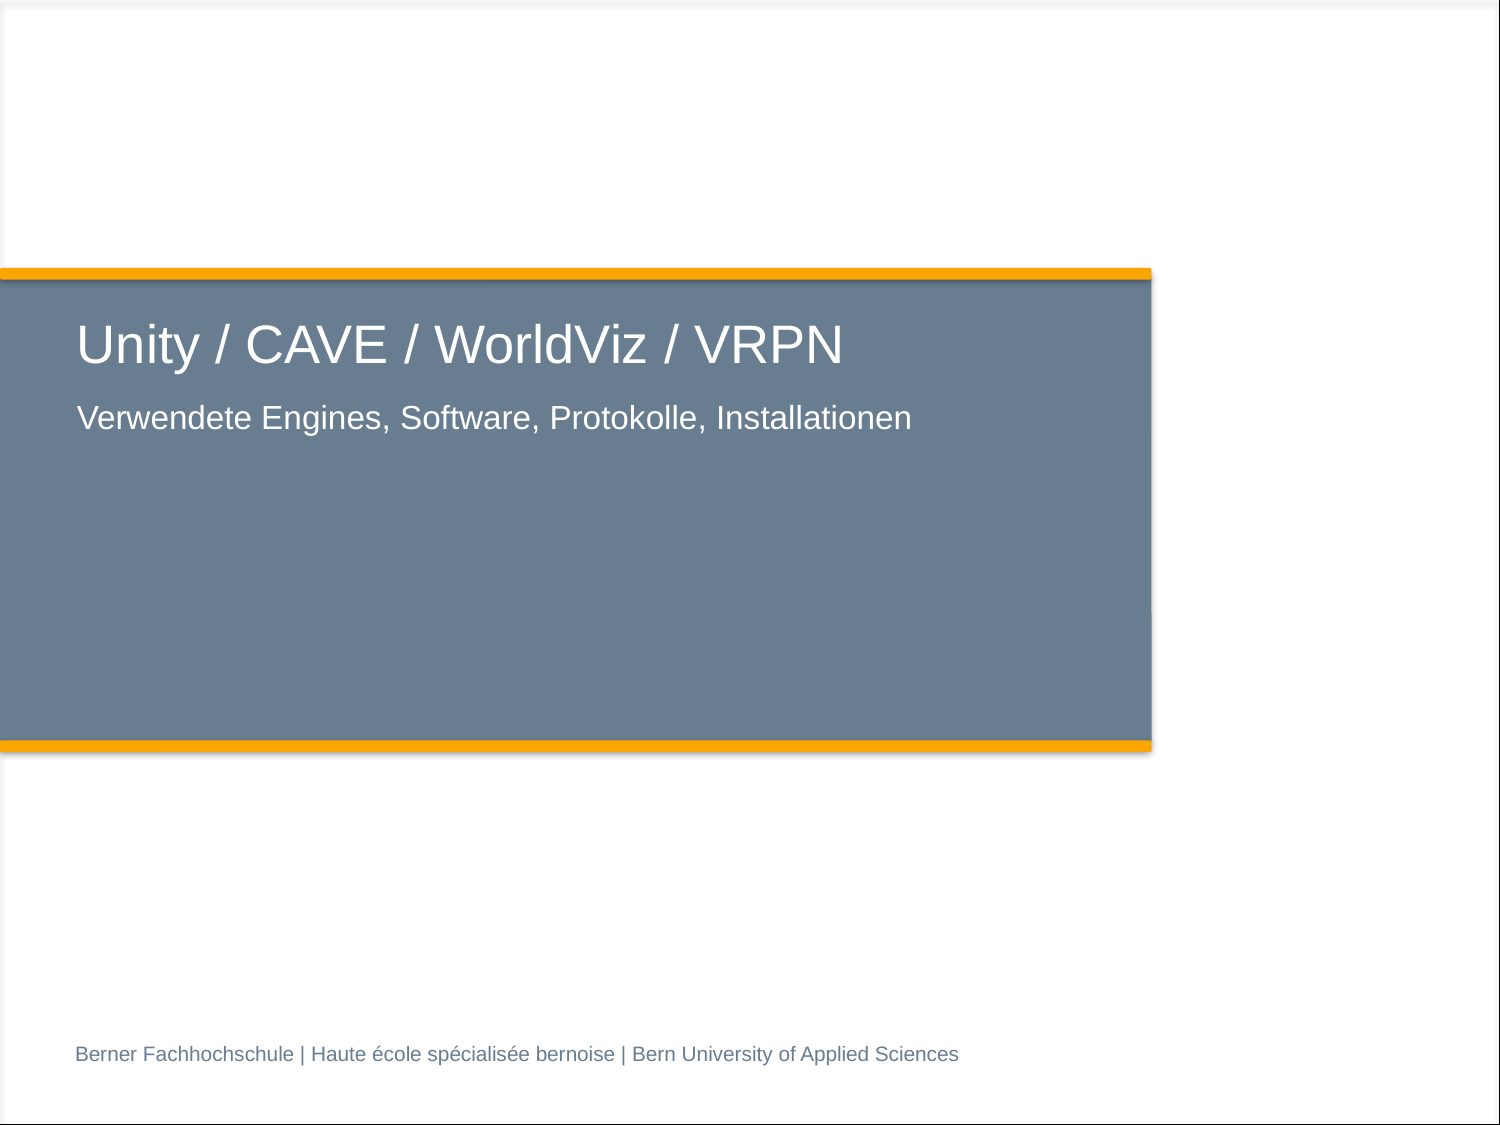

# Unity / CAVE / WorldViz / VRPN
Verwendete Engines, Software, Protokolle, Installationen